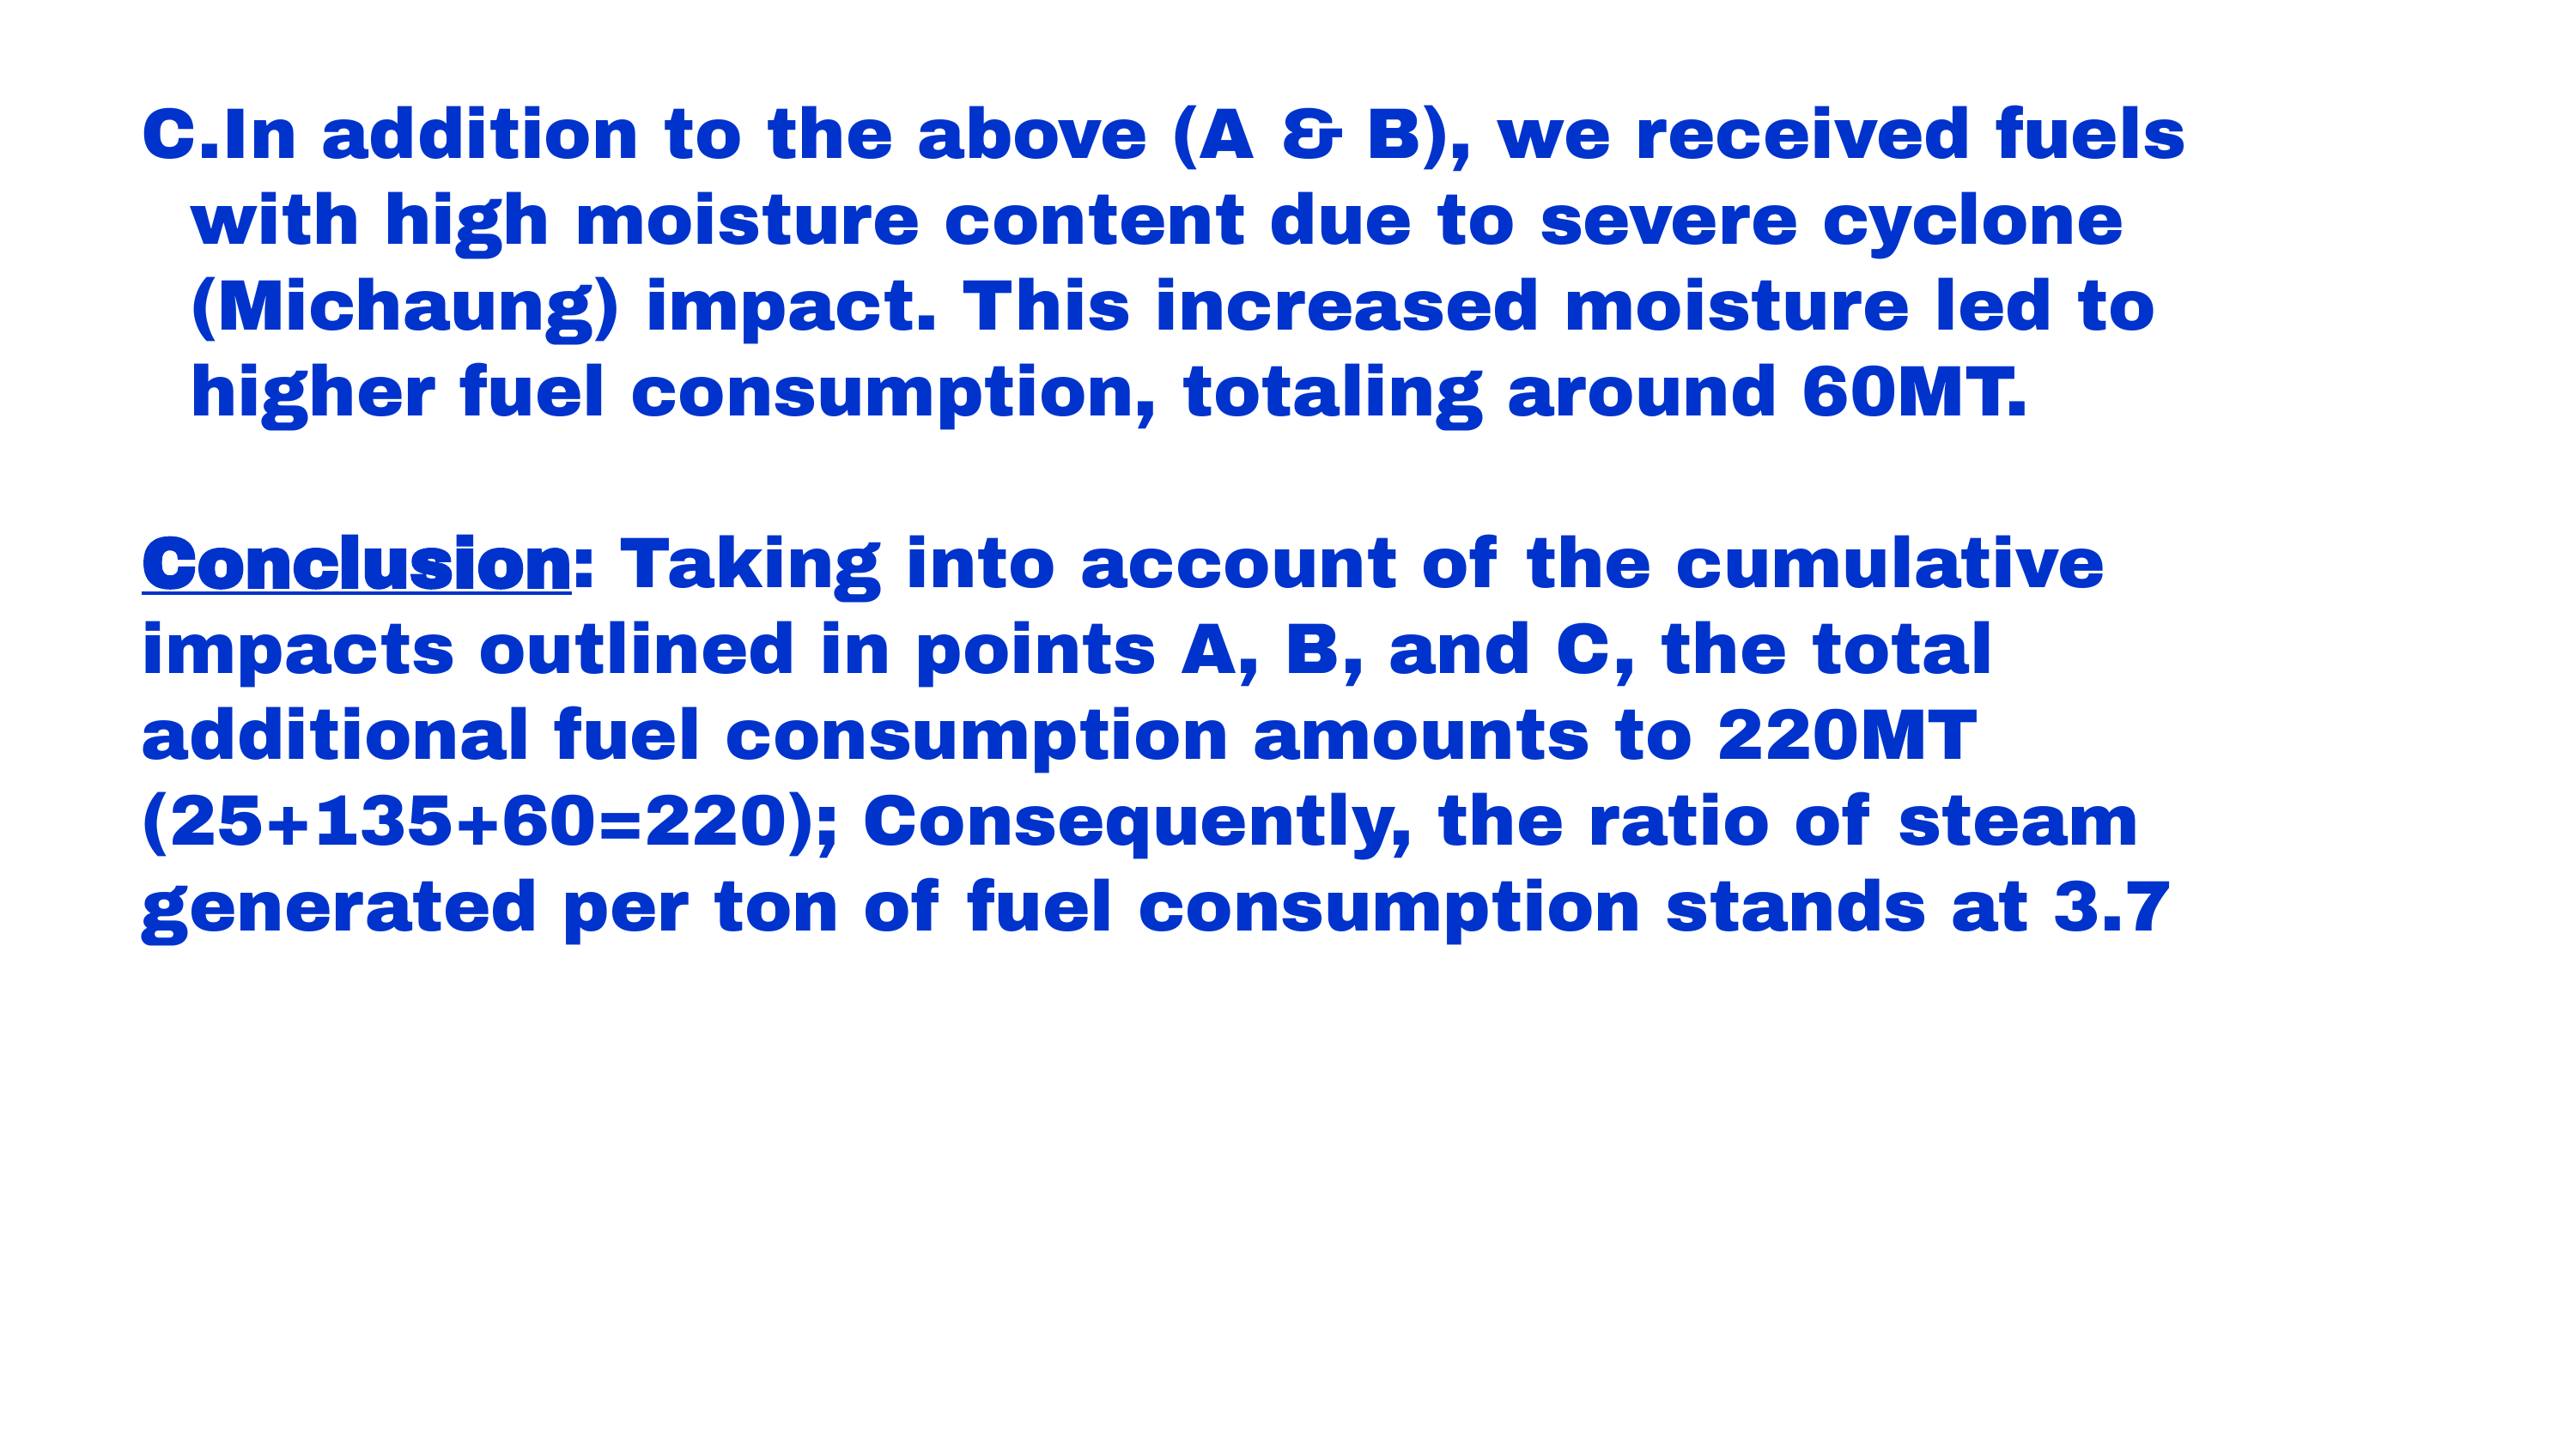

In addition to the above (A & B), we received fuels with high moisture content due to severe cyclone (Michaung) impact. This increased moisture led to higher fuel consumption, totaling around 60MT.

Conclusion: Taking into account of the cumulative impacts outlined in points A, B, and C, the total additional fuel consumption amounts to 220MT (25+135+60=220); Consequently, the ratio of steam generated per ton of fuel consumption stands at 3.7